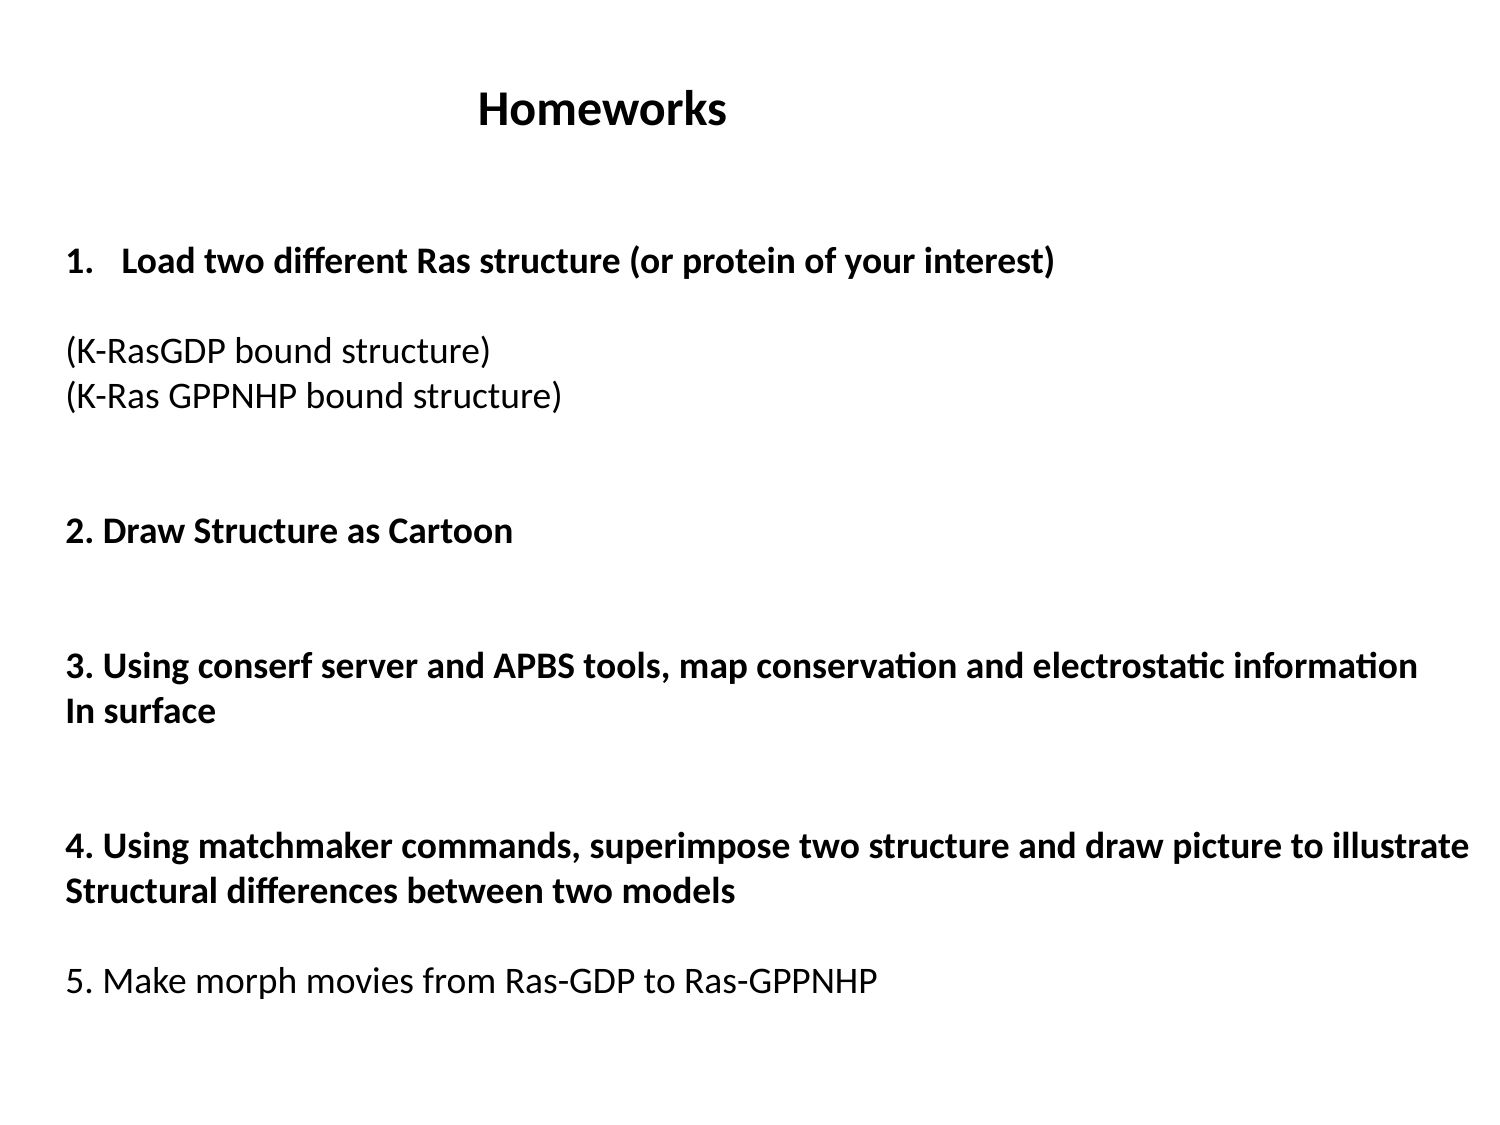

Homeworks
Load two different Ras structure (or protein of your interest)

(K-RasGDP bound structure)
(K-Ras GPPNHP bound structure)

2. Draw Structure as Cartoon

3. Using conserf server and APBS tools, map conservation and electrostatic information
In surface

4. Using matchmaker commands, superimpose two structure and draw picture to illustrate
Structural differences between two models

5. Make morph movies from Ras-GDP to Ras-GPPNHP